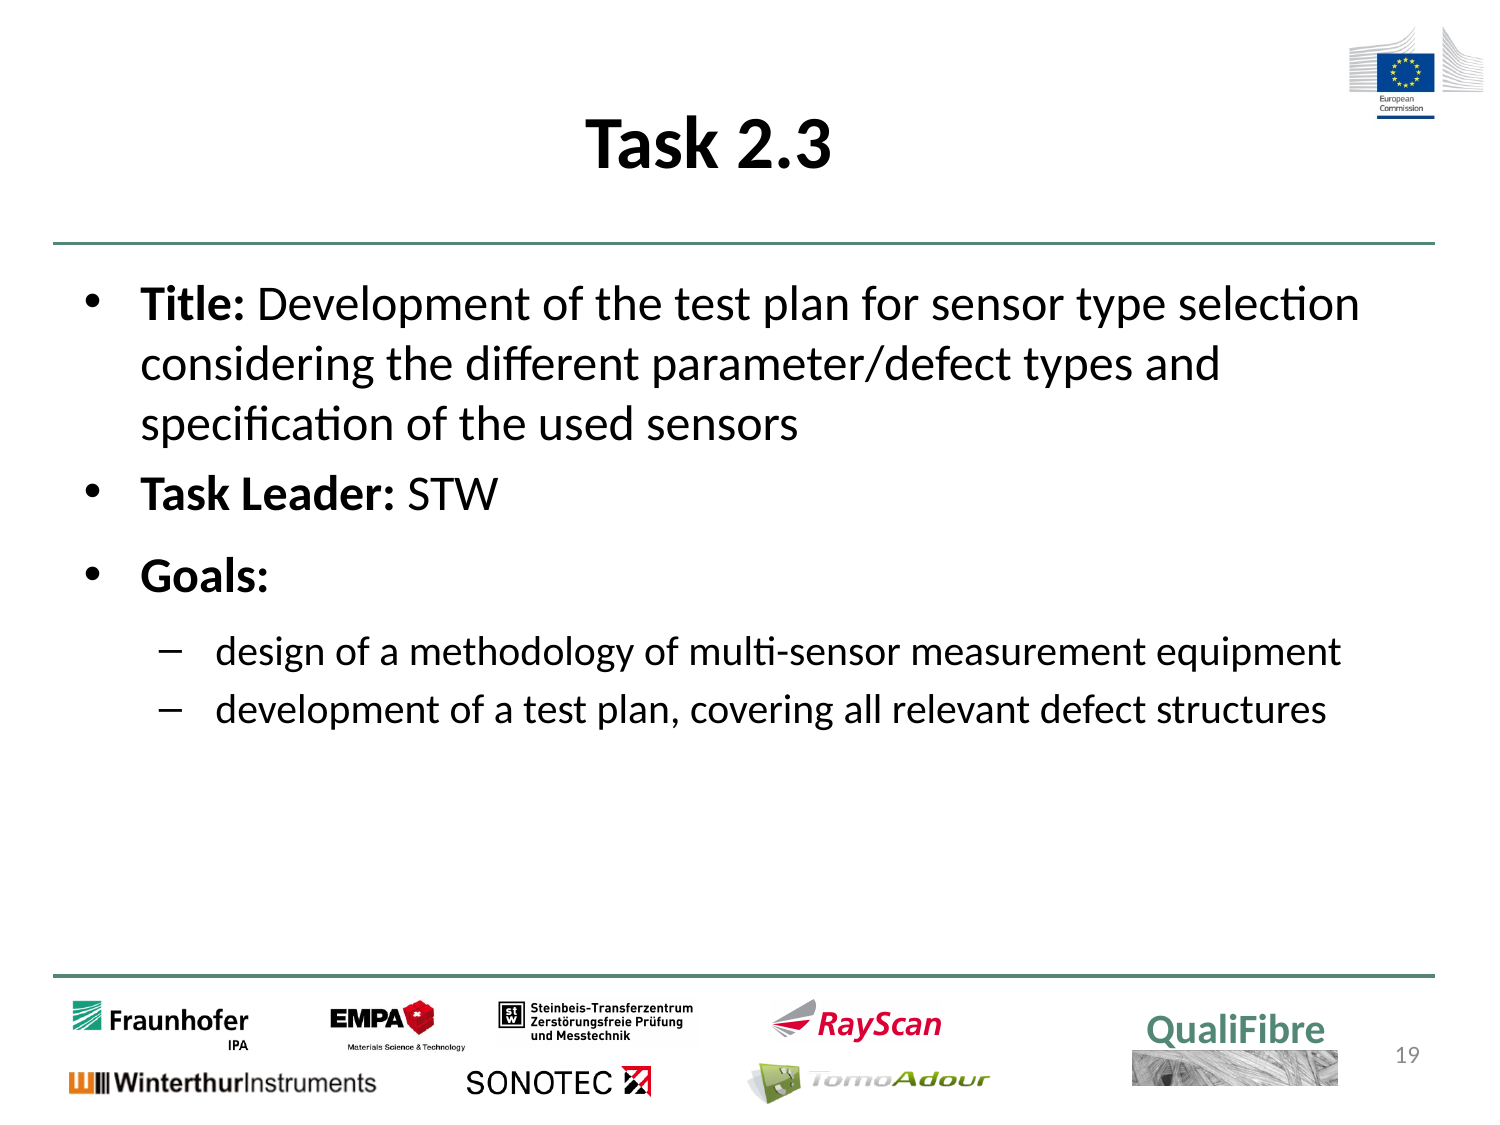

# Task 2.3
Title: Development of the test plan for sensor type selection considering the different parameter/defect types and specification of the used sensors
Task Leader: STW
Goals:
 design of a methodology of multi-sensor measurement equipment
 development of a test plan, covering all relevant defect structures
19